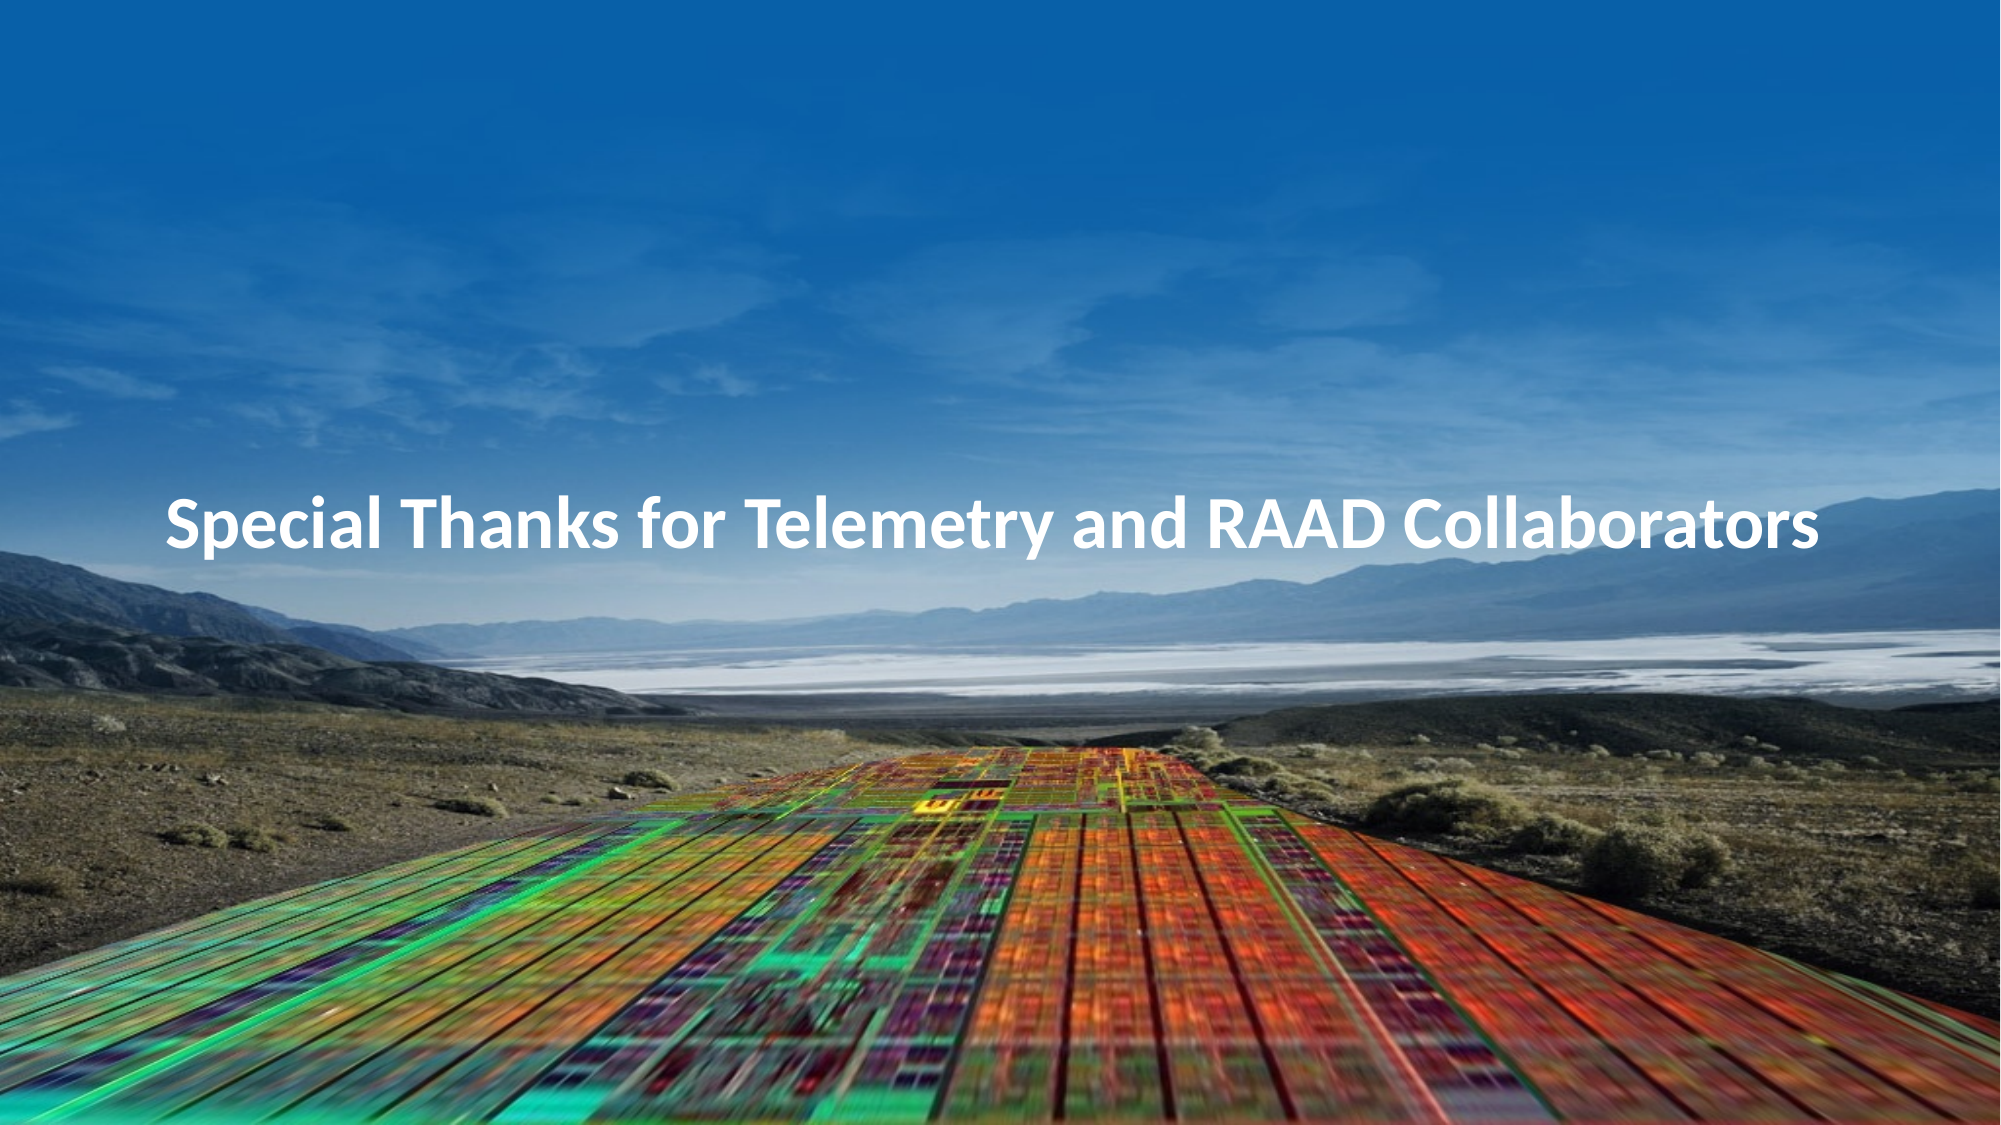

# Special Thanks for Telemetry and RAAD Collaborators